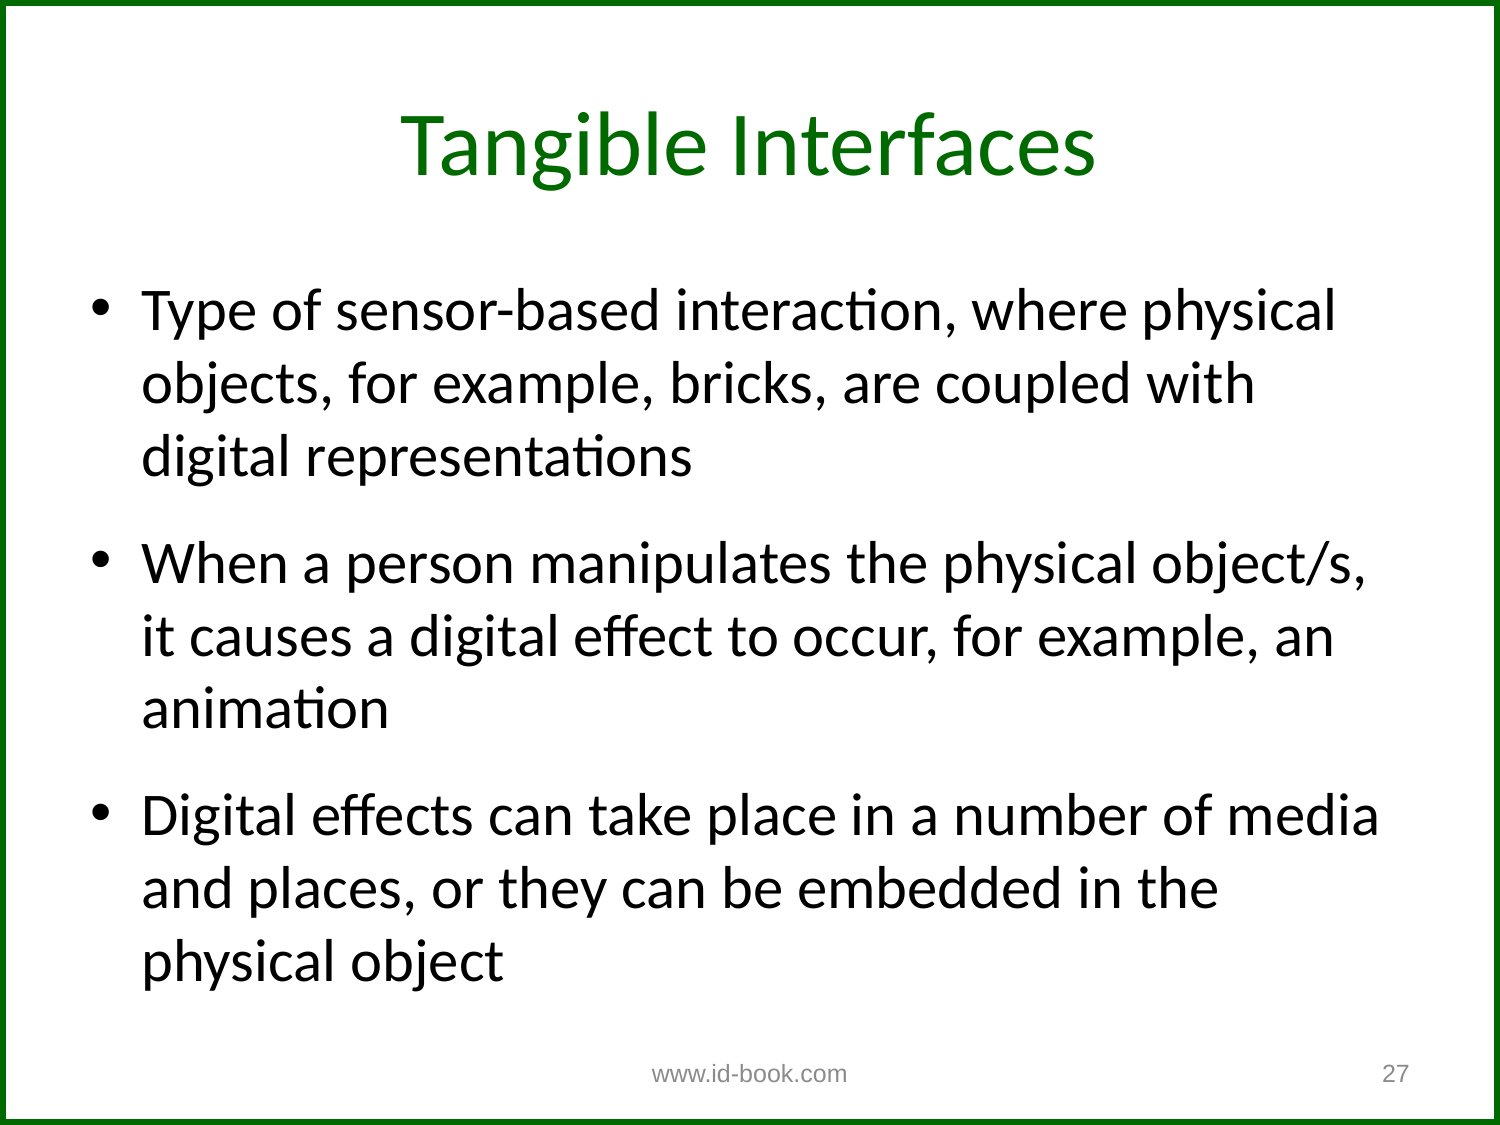

Tangible Interfaces
Type of sensor-based interaction, where physical objects, for example, bricks, are coupled with digital representations
When a person manipulates the physical object/s, it causes a digital effect to occur, for example, an animation
Digital effects can take place in a number of media and places, or they can be embedded in the physical object
www.id-book.com
27